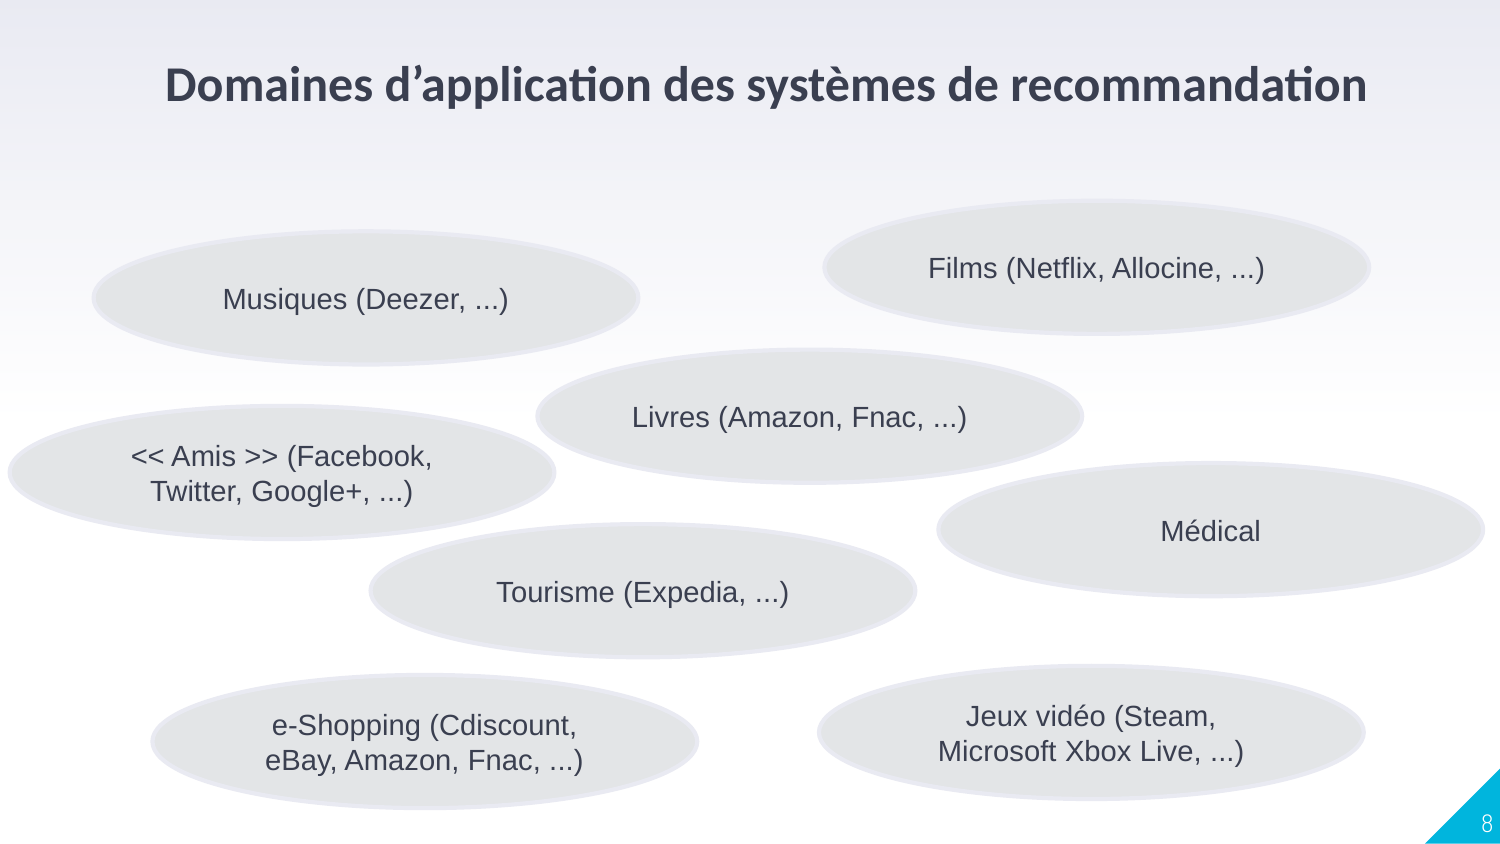

Domaines d’application des systèmes de recommandation
Films (Netflix, Allocine, ...)
Musiques (Deezer, ...)
Livres (Amazon, Fnac, ...)
<< Amis >> (Facebook, Twitter, Google+, ...)
Médical
Tourisme (Expedia, ...)

Jeux vidéo (Steam, Microsoft Xbox Live, ...)
e-Shopping (Cdiscount, eBay, Amazon, Fnac, ...)
8